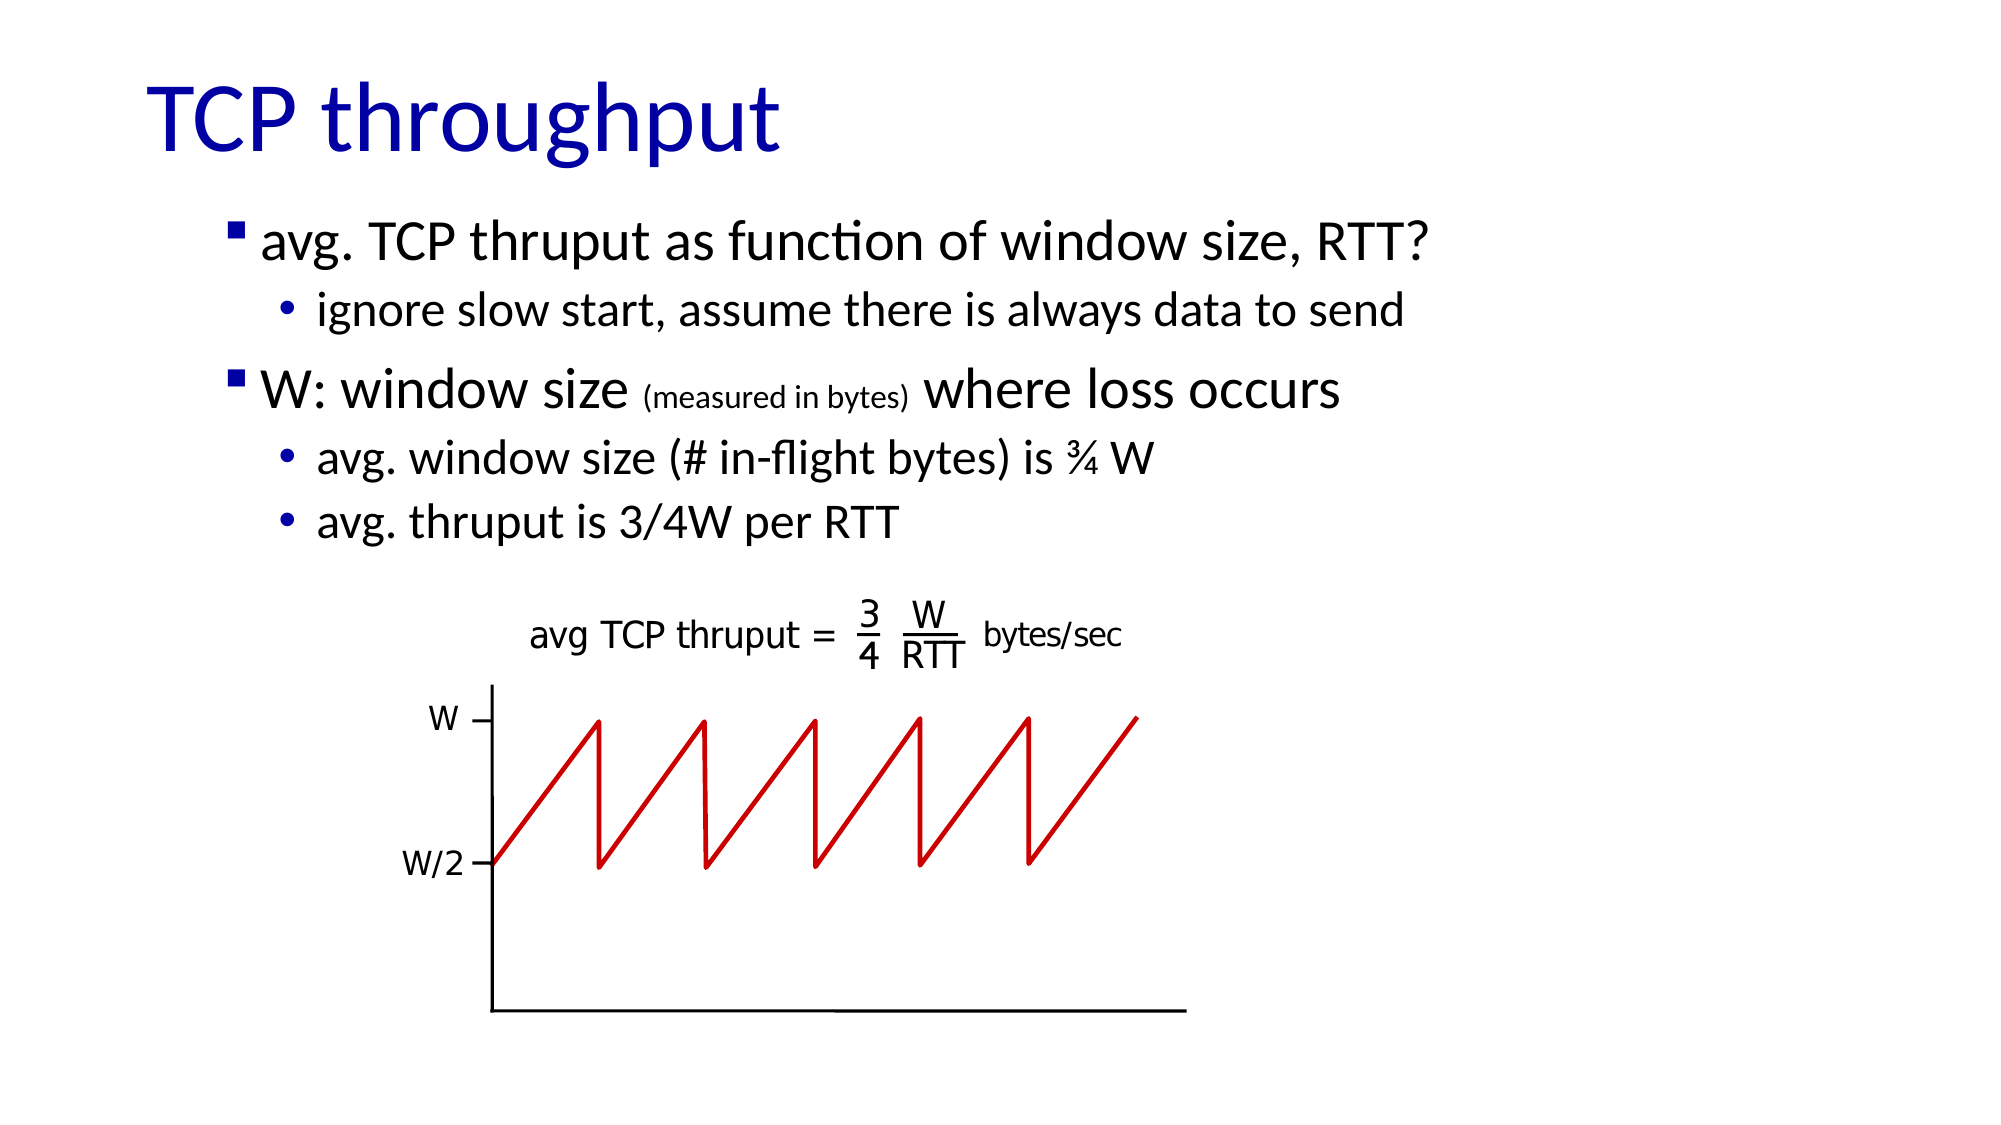

# TCP throughput
avg. TCP thruput as function of window size, RTT?
ignore slow start, assume there is always data to send
W: window size (measured in bytes) where loss occurs
avg. window size (# in-flight bytes) is ¾ W
avg. thruput is 3/4W per RTT
3
W
bytes/sec
RTT
4

avg TCP thruput =

W

W/2